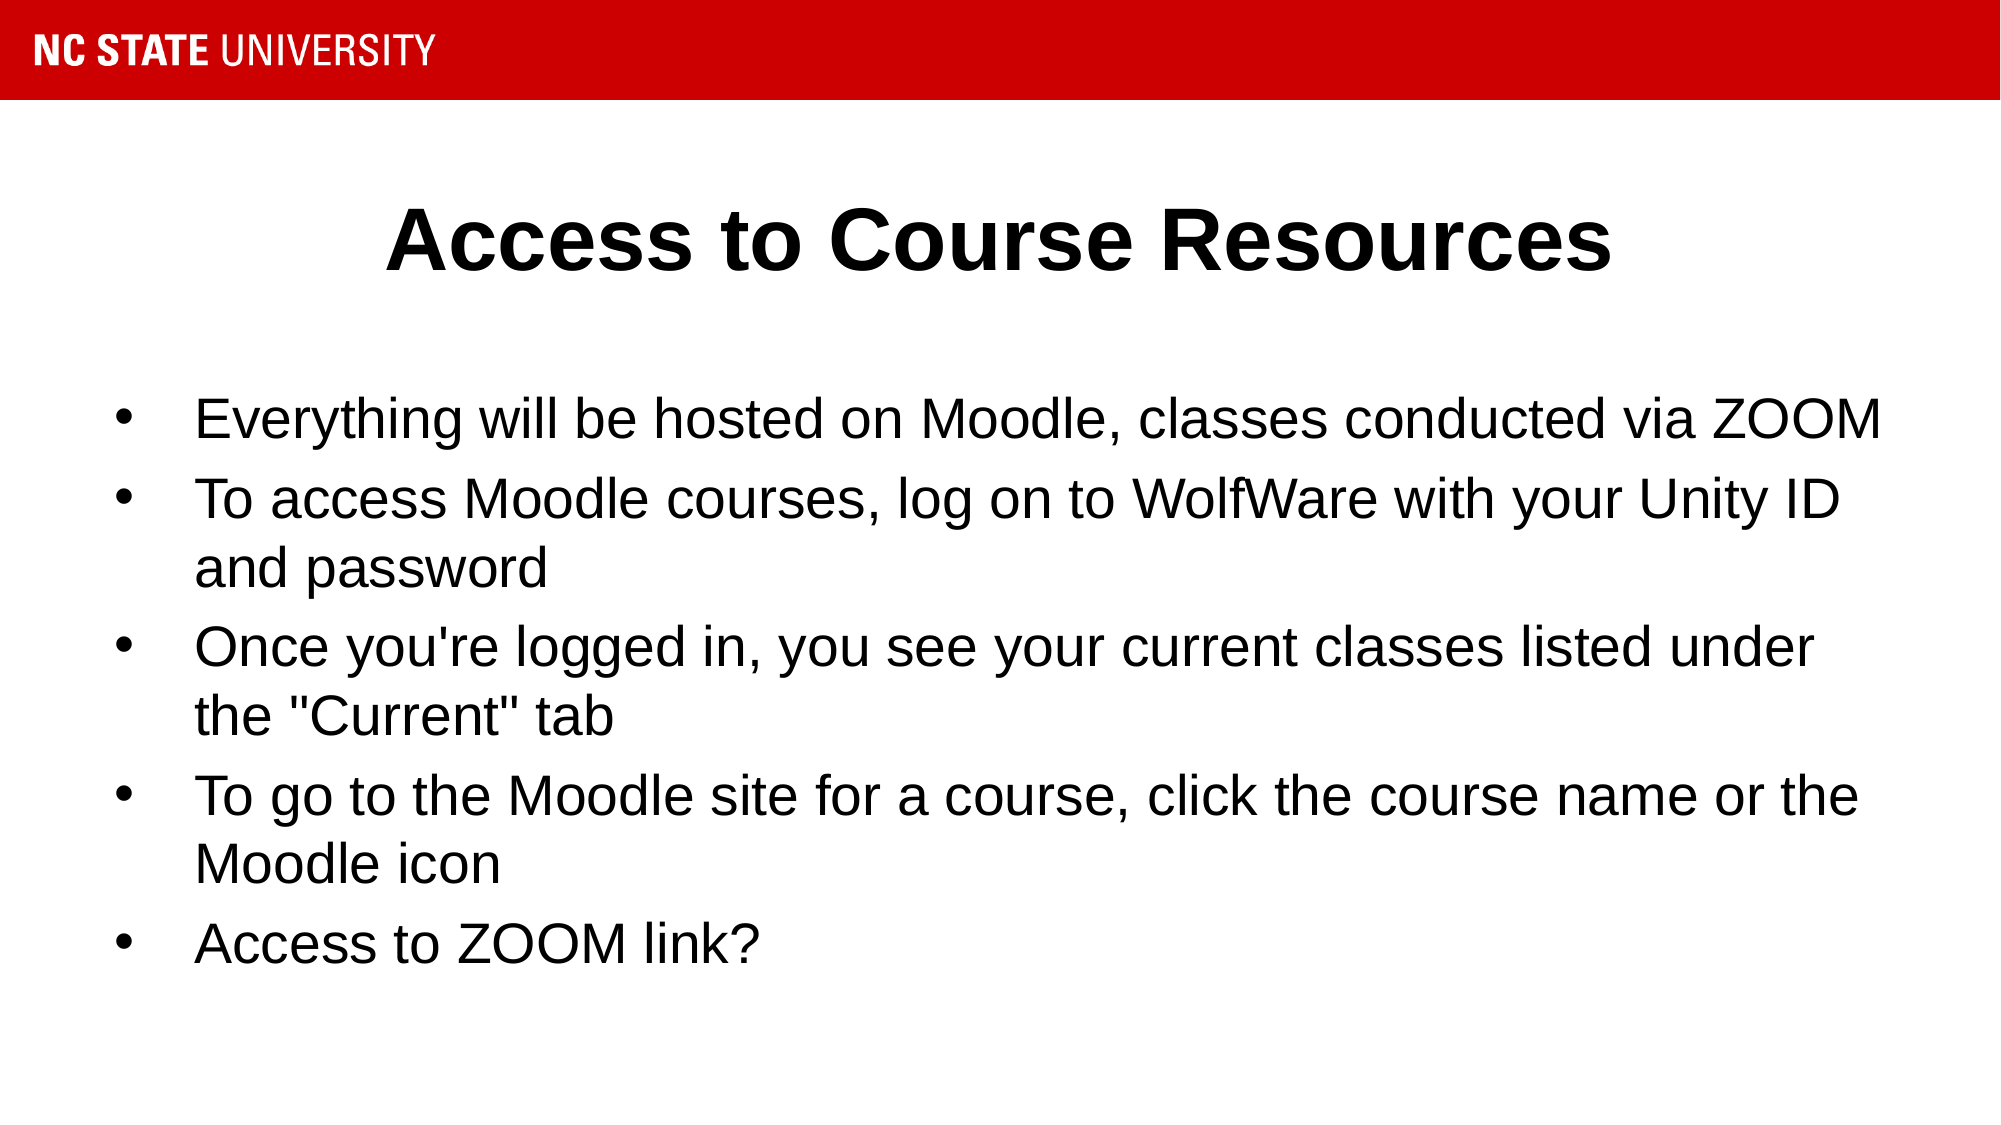

# Access to Course Resources
Everything will be hosted on Moodle, classes conducted via ZOOM
To access Moodle courses, log on to WolfWare with your Unity ID and password
Once you're logged in, you see your current classes listed under the "Current" tab
To go to the Moodle site for a course, click the course name or the Moodle icon
Access to ZOOM link?